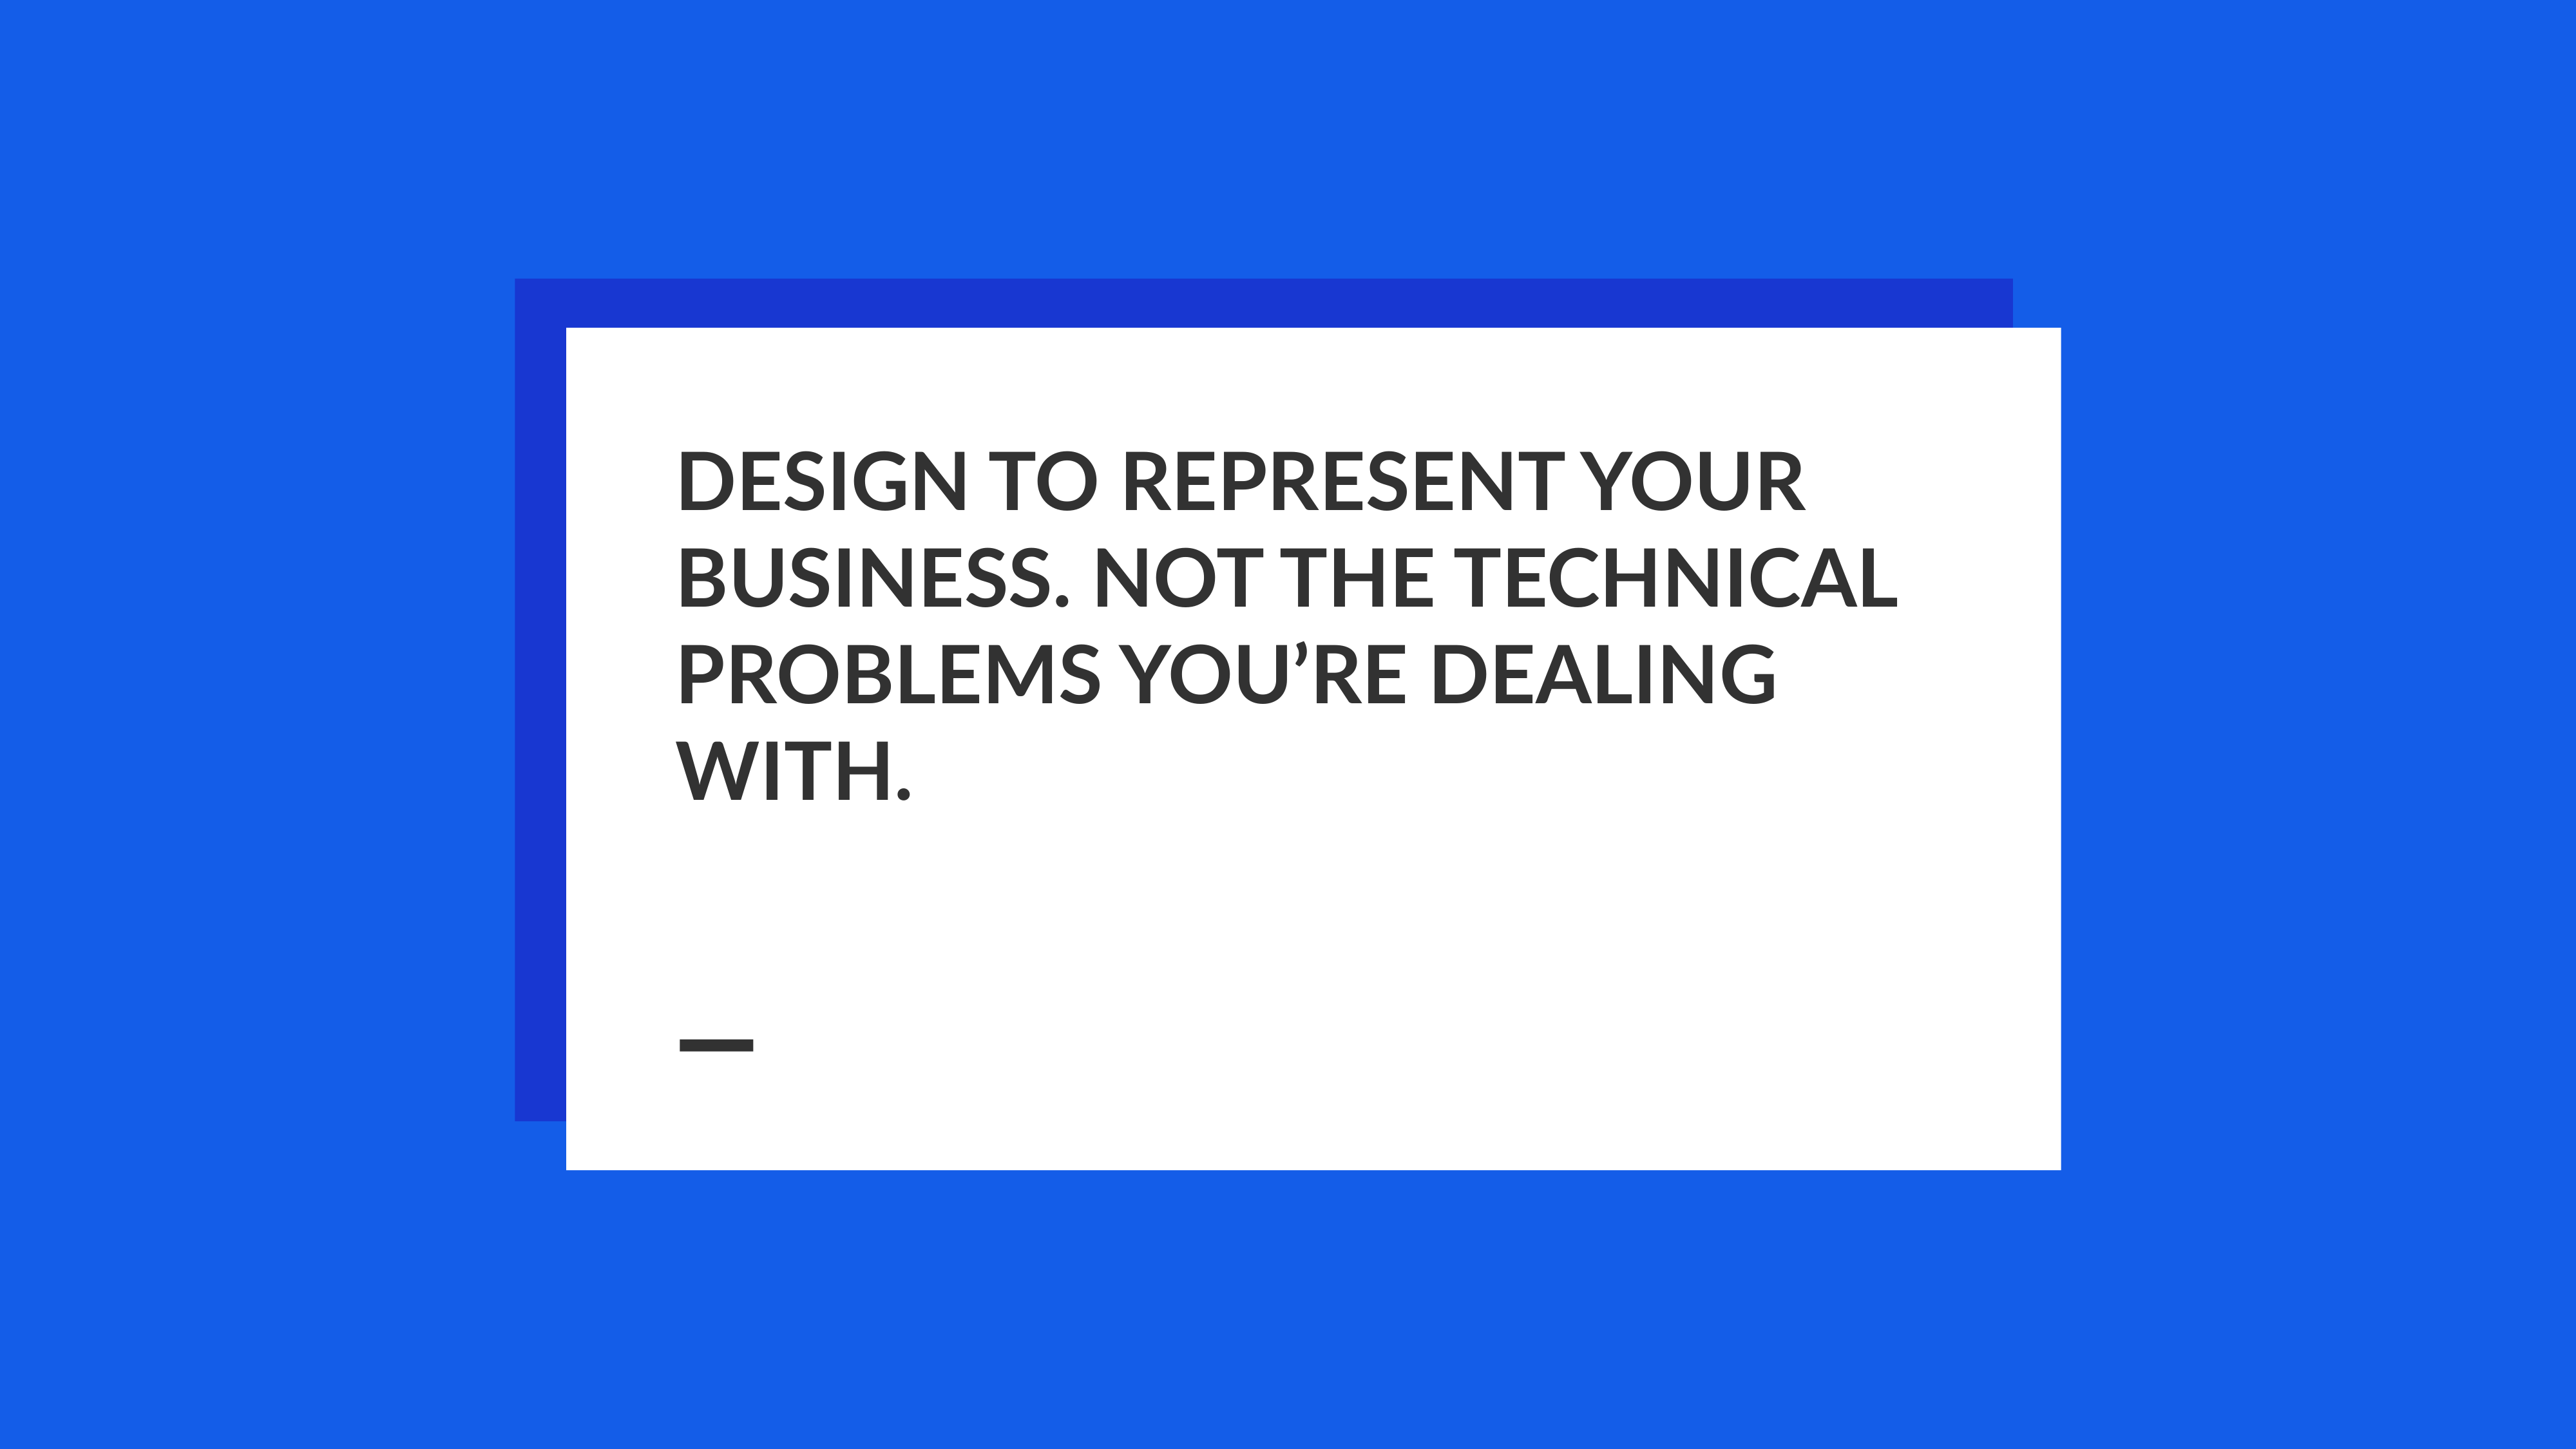

DESIGN TO REPRESENT YOUR BUSINESS. NOT THE TECHNICAL PROBLEMS YOU’RE DEALING WITH.